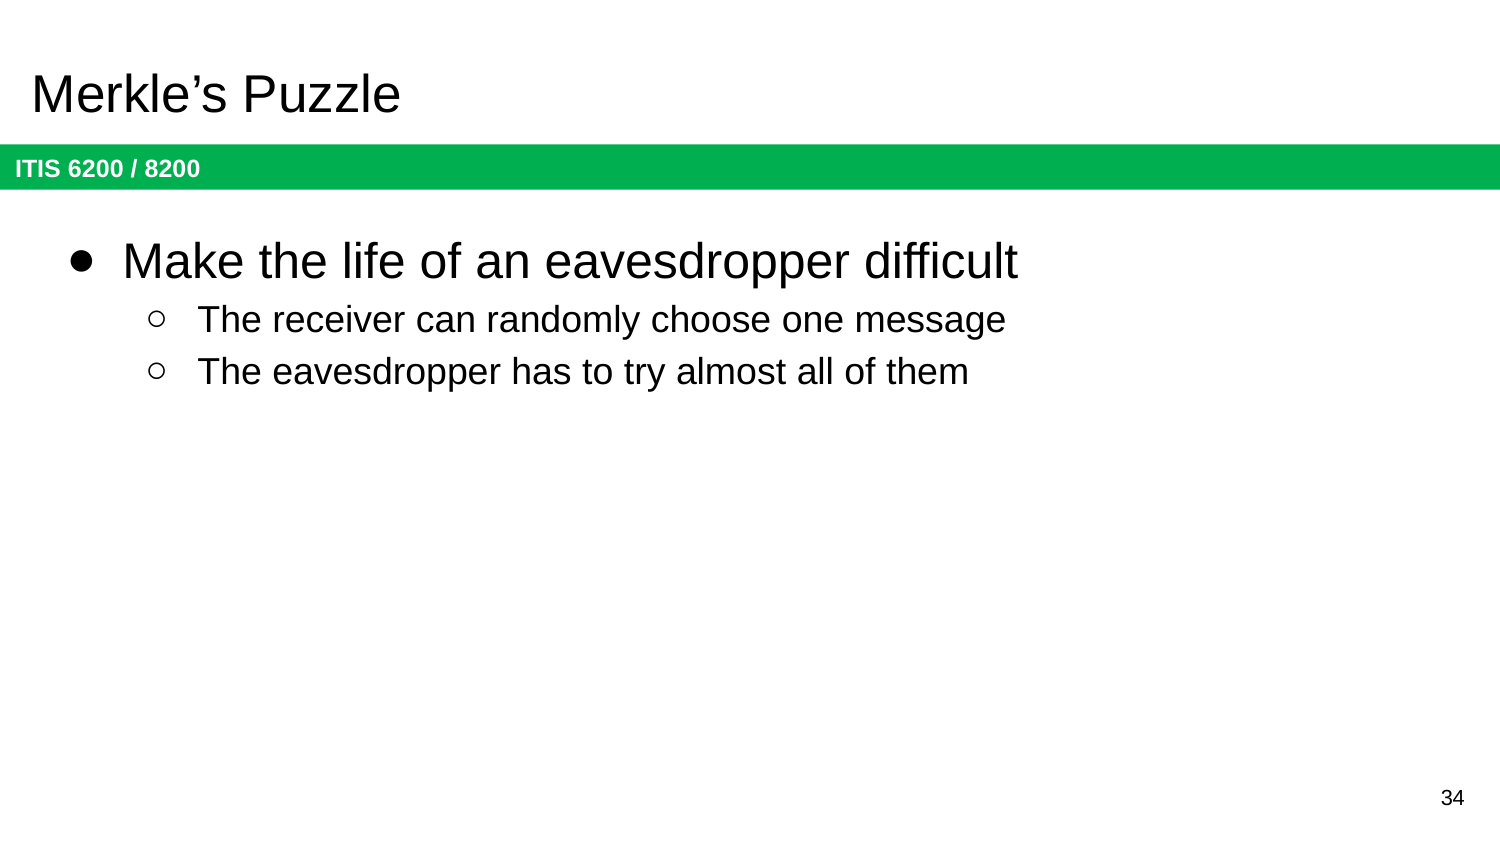

# Merkle’s Puzzle
Make the life of an eavesdropper difficult
The receiver can randomly choose one message
The eavesdropper has to try almost all of them
34